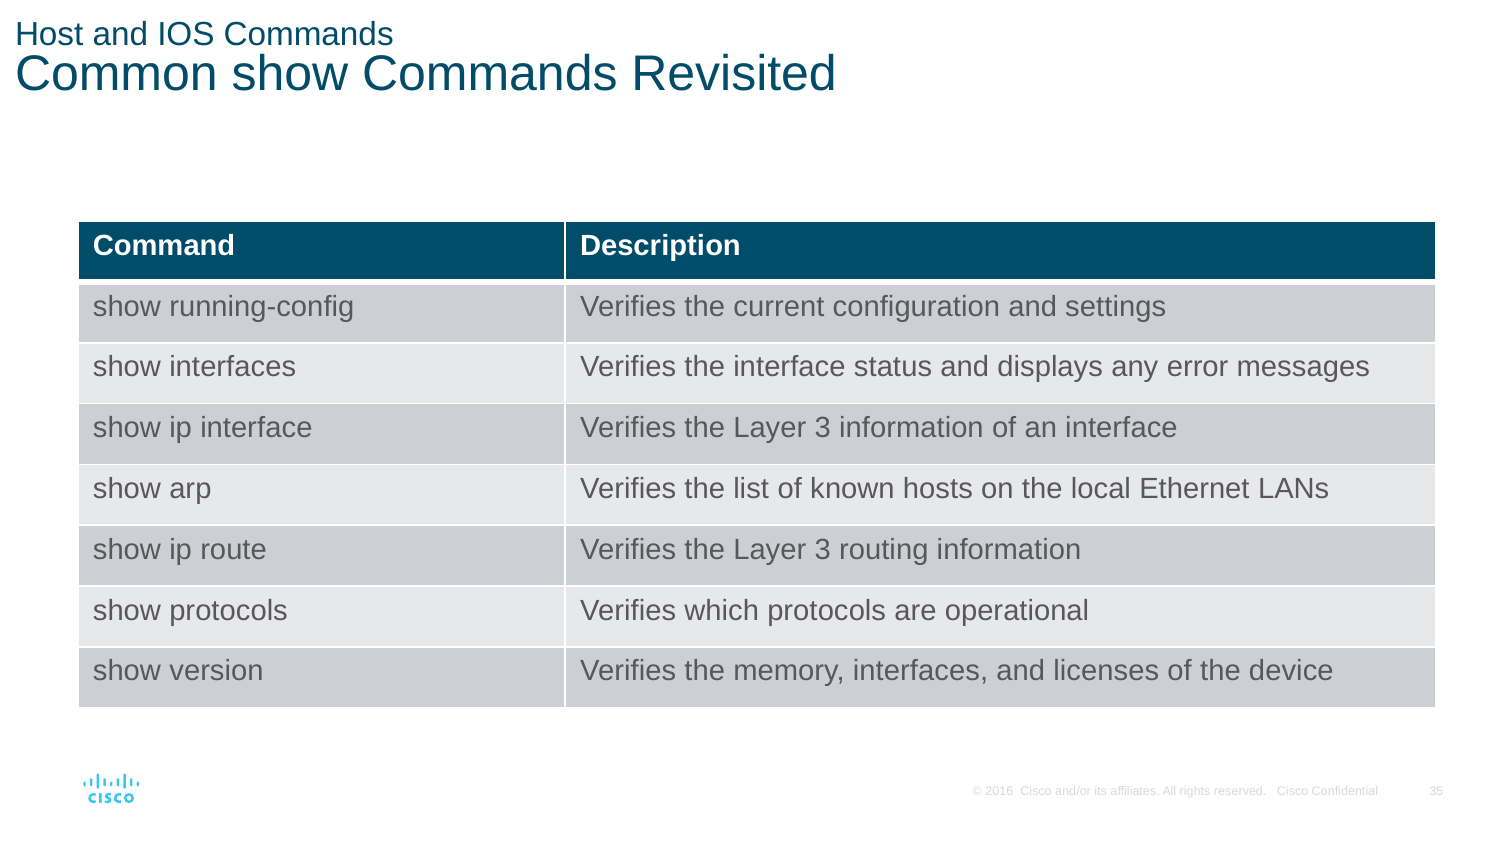

# Host and IOS Commands Common show Commands Revisited
| Command | Description |
| --- | --- |
| show running-config | Verifies the current configuration and settings |
| show interfaces | Verifies the interface status and displays any error messages |
| show ip interface | Verifies the Layer 3 information of an interface |
| show arp | Verifies the list of known hosts on the local Ethernet LANs |
| show ip route | Verifies the Layer 3 routing information |
| show protocols | Verifies which protocols are operational |
| show version | Verifies the memory, interfaces, and licenses of the device |